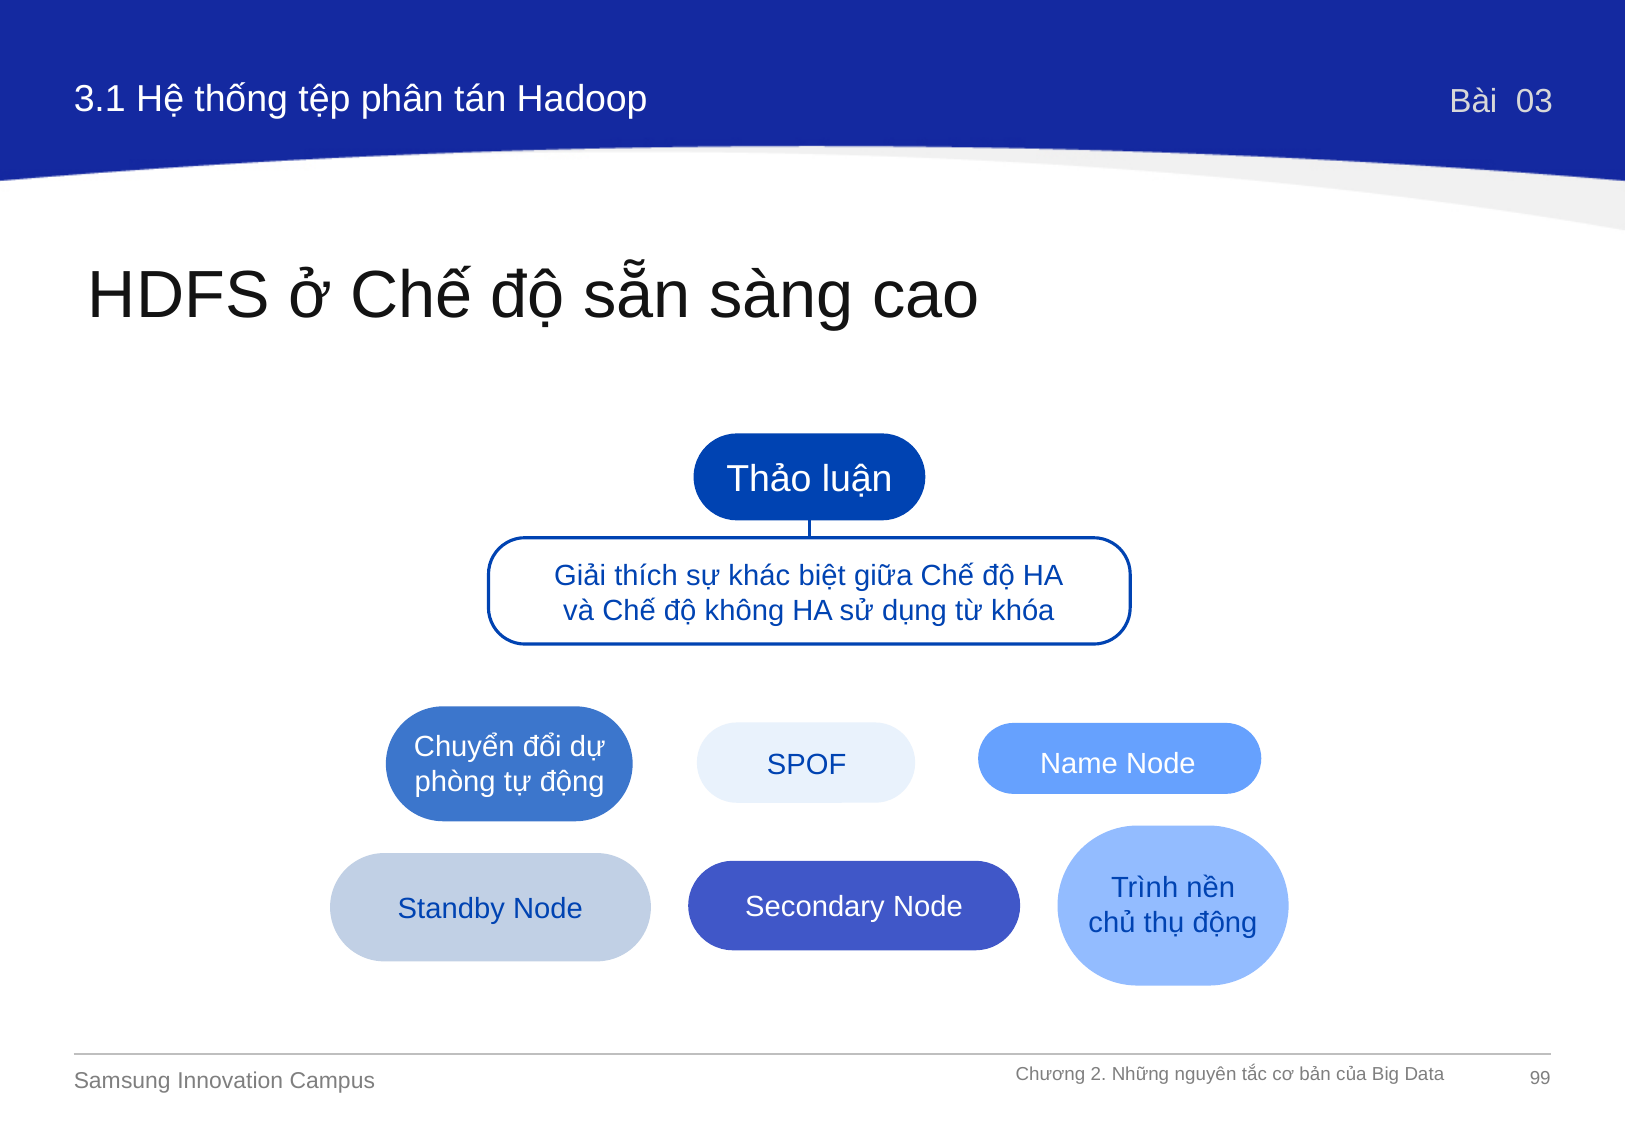

3.1 Hệ thống tệp phân tán Hadoop
Bài  03

HDFS ở Chế độ sẵn sàng cao
Thảo luận
Giải thích sự khác biệt giữa Chế độ HA
và Chế độ không HA sử dụng từ khóa

Chuyển đổi dự phòng tự động

SPOF

Name Node

Trình nền chủ thụ động

Standby Node

Secondary Node